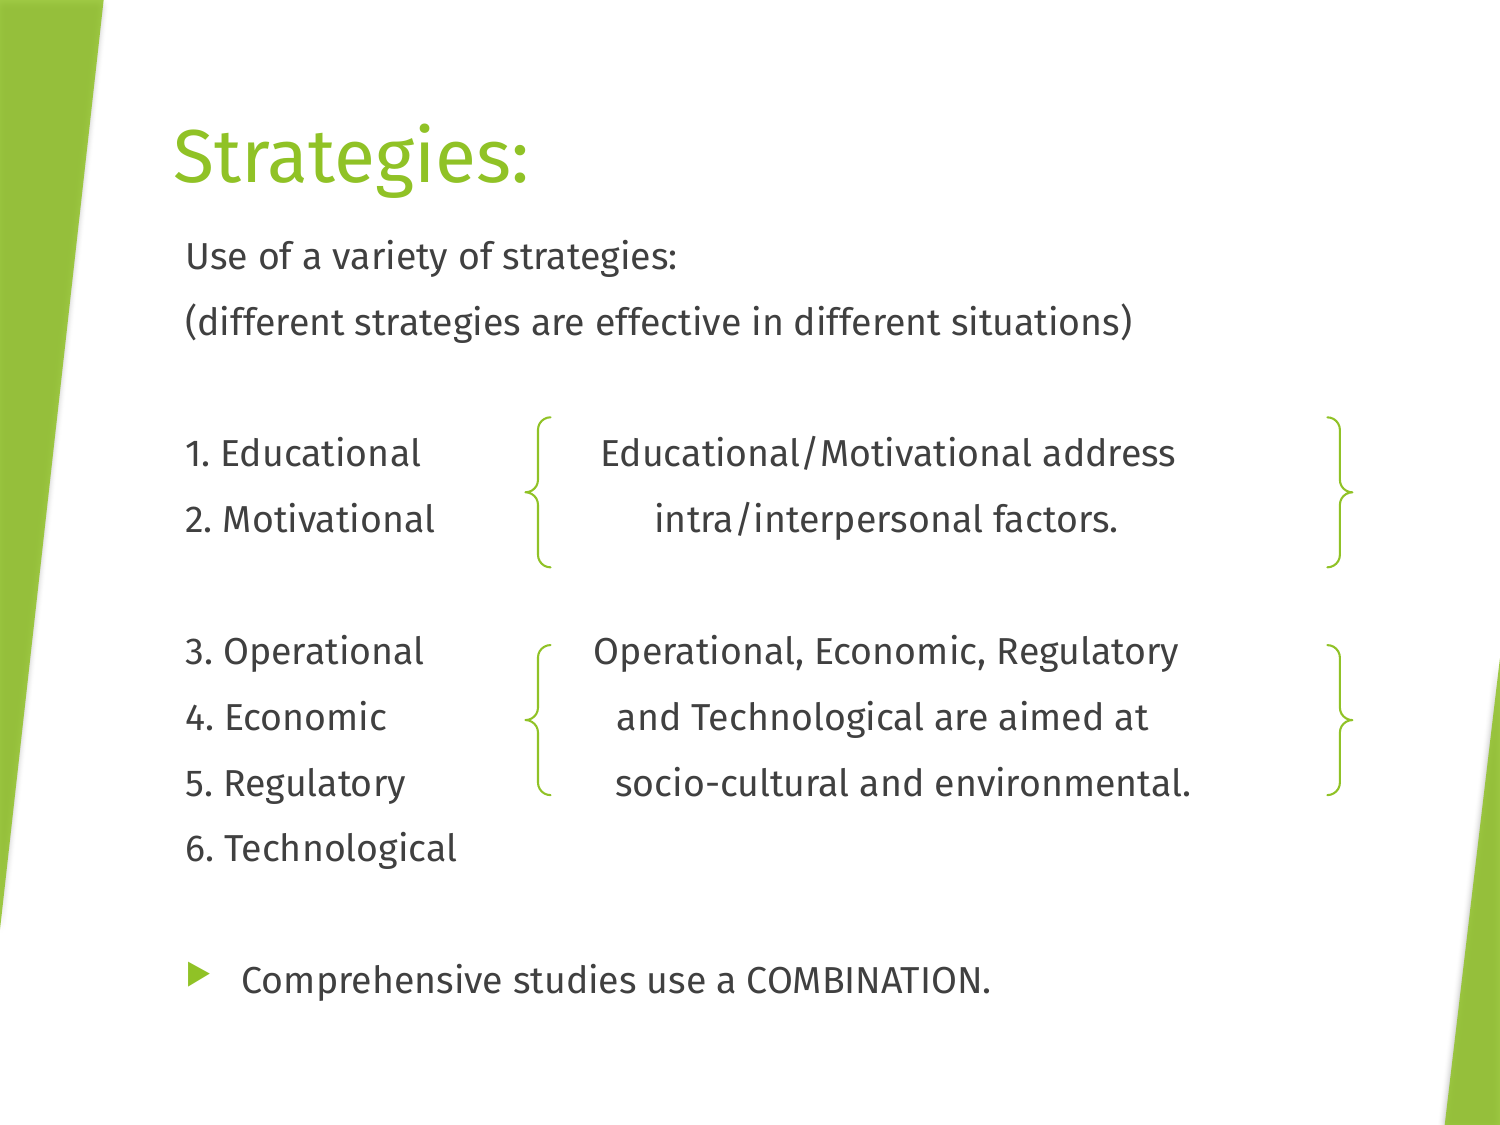

# Strategies:
Use of a variety of strategies:
(different strategies are effective in different situations)

1. Educational                  Educational/Motivational address
2. Motivational                      intra/interpersonal factors.

3. Operational                 Operational, Economic, Regulatory
4. Economic                       and Technological are aimed at
5. Regulatory                     socio-cultural and environmental.
6. Technological

Comprehensive studies use a COMBINATION.